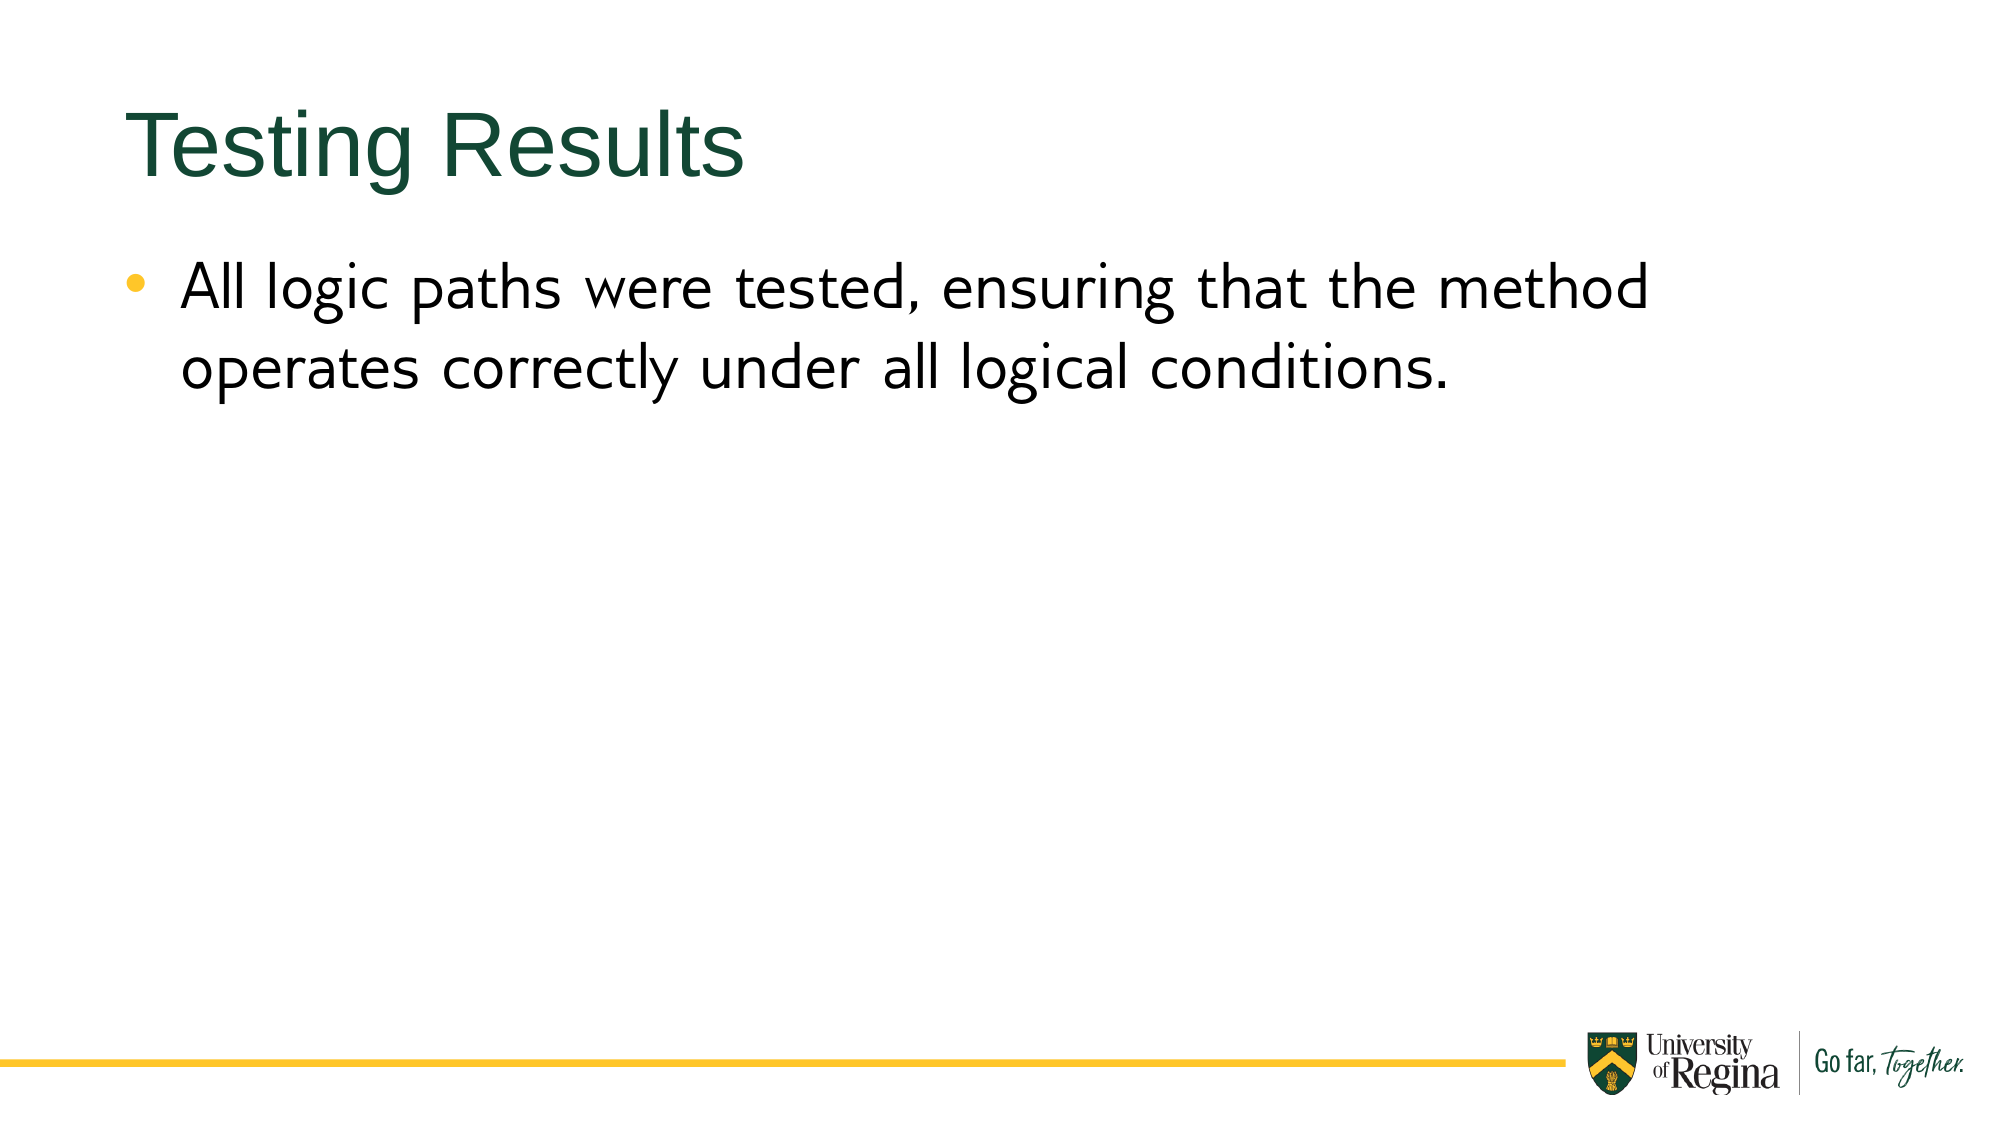

Testing Results
All logic paths were tested, ensuring that the method operates correctly under all logical conditions.